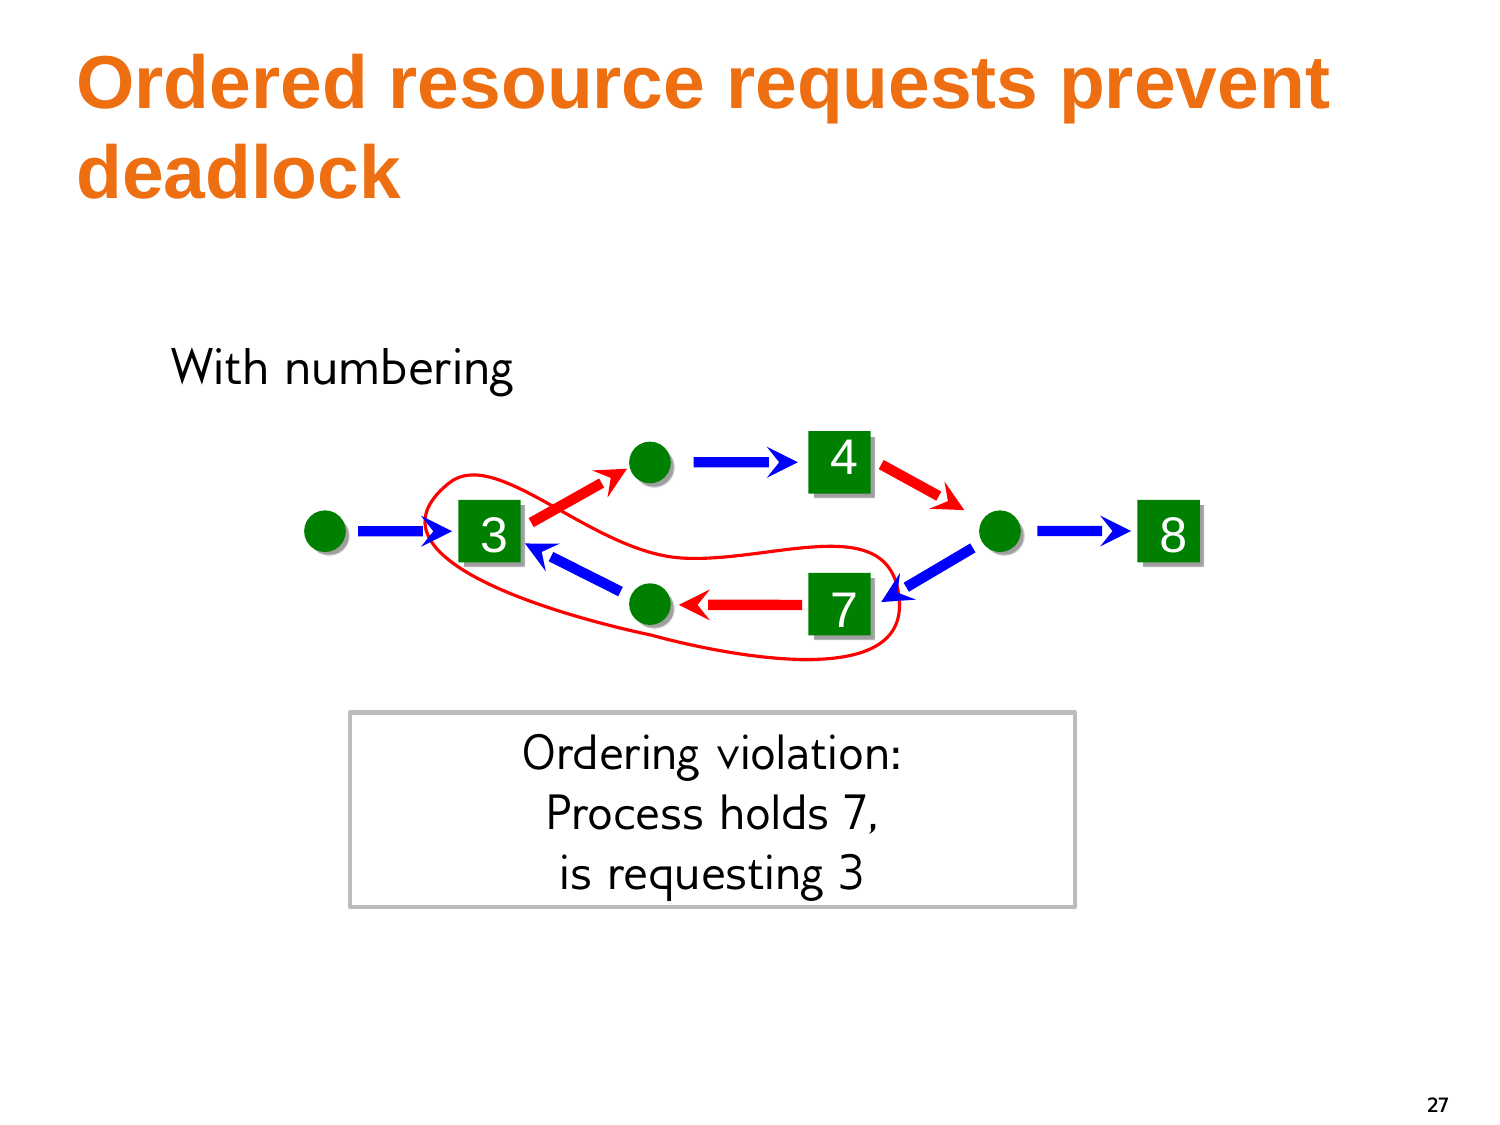

# Ordered resource requests prevent deadlock
With numbering
4
3
8
7

Ordering violation:
Process holds 7,
is requesting 3